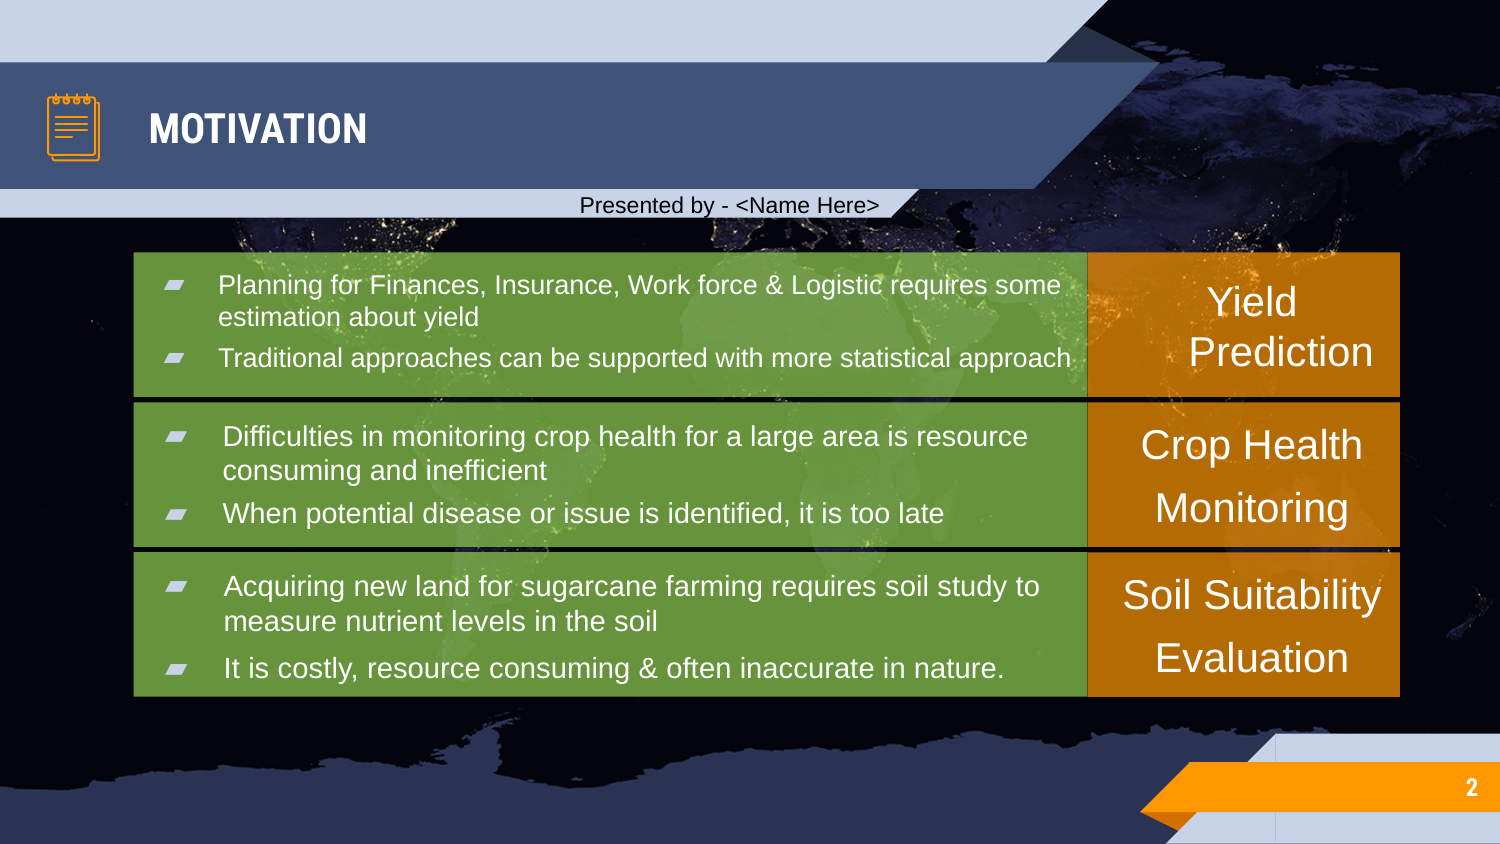

# MOTIVATION

Presented by - <Name Here>
Planning for Finances, Insurance, Work force & Logistic requires some estimation about yield
Traditional approaches can be supported with more statistical approach
Yield Prediction
Difficulties in monitoring crop health for a large area is resource consuming and inefficient
When potential disease or issue is identified, it is too late
Crop Health
Monitoring
Acquiring new land for sugarcane farming requires soil study to measure nutrient levels in the soil
It is costly, resource consuming & often inaccurate in nature.
Soil Suitability
Evaluation
2